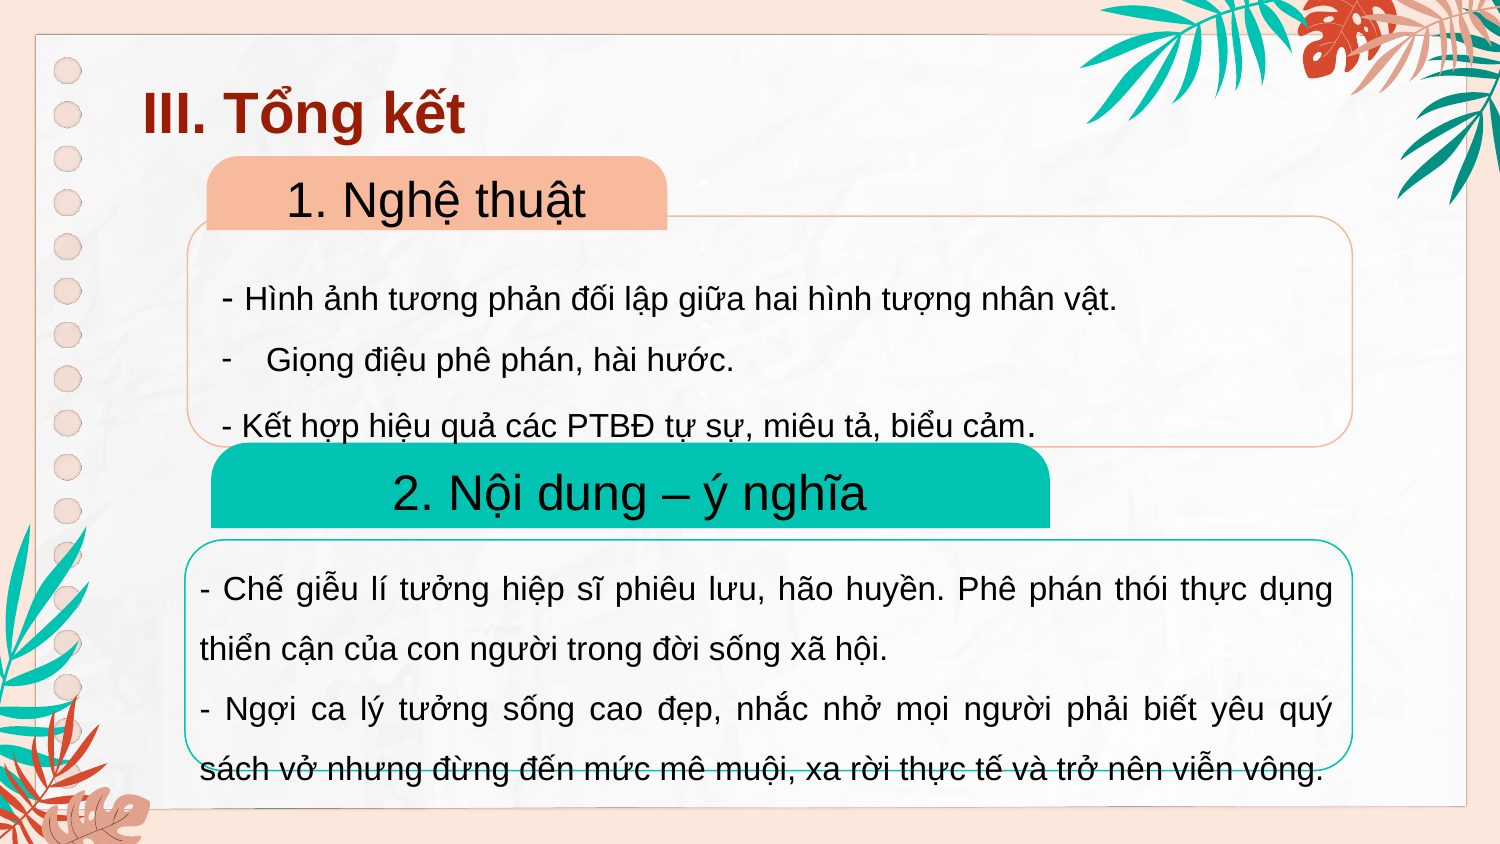

# III. Tổng kết
1. Nghệ thuật

- Hình ảnh tương phản đối lập giữa hai hình tượng nhân vật.
 Giọng điệu phê phán, hài hước.
- Kết hợp hiệu quả các PTBĐ tự sự, miêu tả, biểu cảm.
2. Nội dung – ý nghĩa

- Chế giễu lí tưởng hiệp sĩ phiêu lưu, hão huyền. Phê phán thói thực dụng thiển cận của con người trong đời sống xã hội.
- Ngợi ca lý tưởng sống cao đẹp, nhắc nhở mọi người phải biết yêu quý sách vở nhưng đừng đến mức mê muội, xa rời thực tế và trở nên viễn vông.